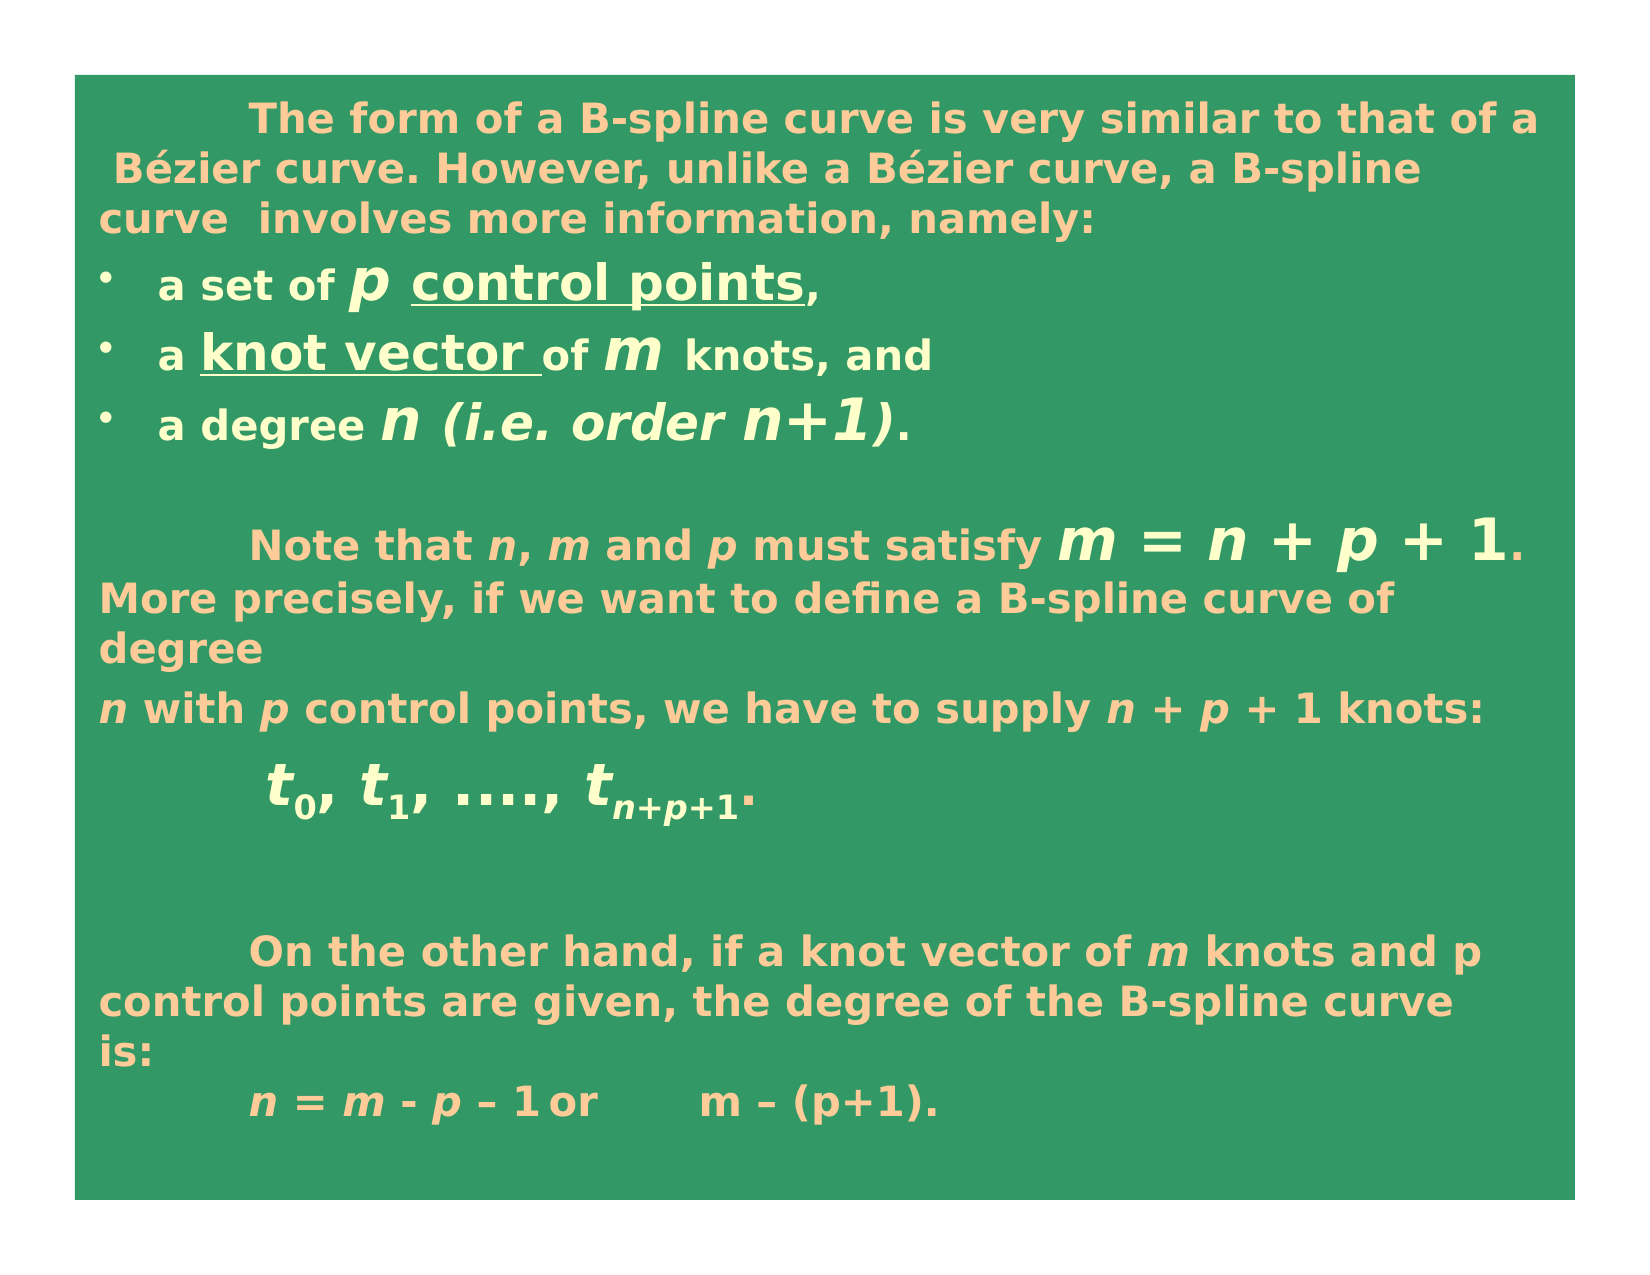

# The form of a B-spline curve is very similar to that of a  Bézier curve. However, unlike a Bézier curve, a B-spline curve  involves more information, namely:
a set of p control points,
a knot vector of m knots, and
a degree n (i.e. order n+1).
Note that n, m and p must satisfy m = n + p + 1.
More precisely, if we want to define a B-spline curve of degree
n with p control points, we have to supply n + p + 1 knots:
t0, t1, ...., tn+p+1.

On the other hand, if a knot vector of m knots and p  control points are given, the degree of the B-spline curve is:
n = m - p – 1	or	m – (p+1).